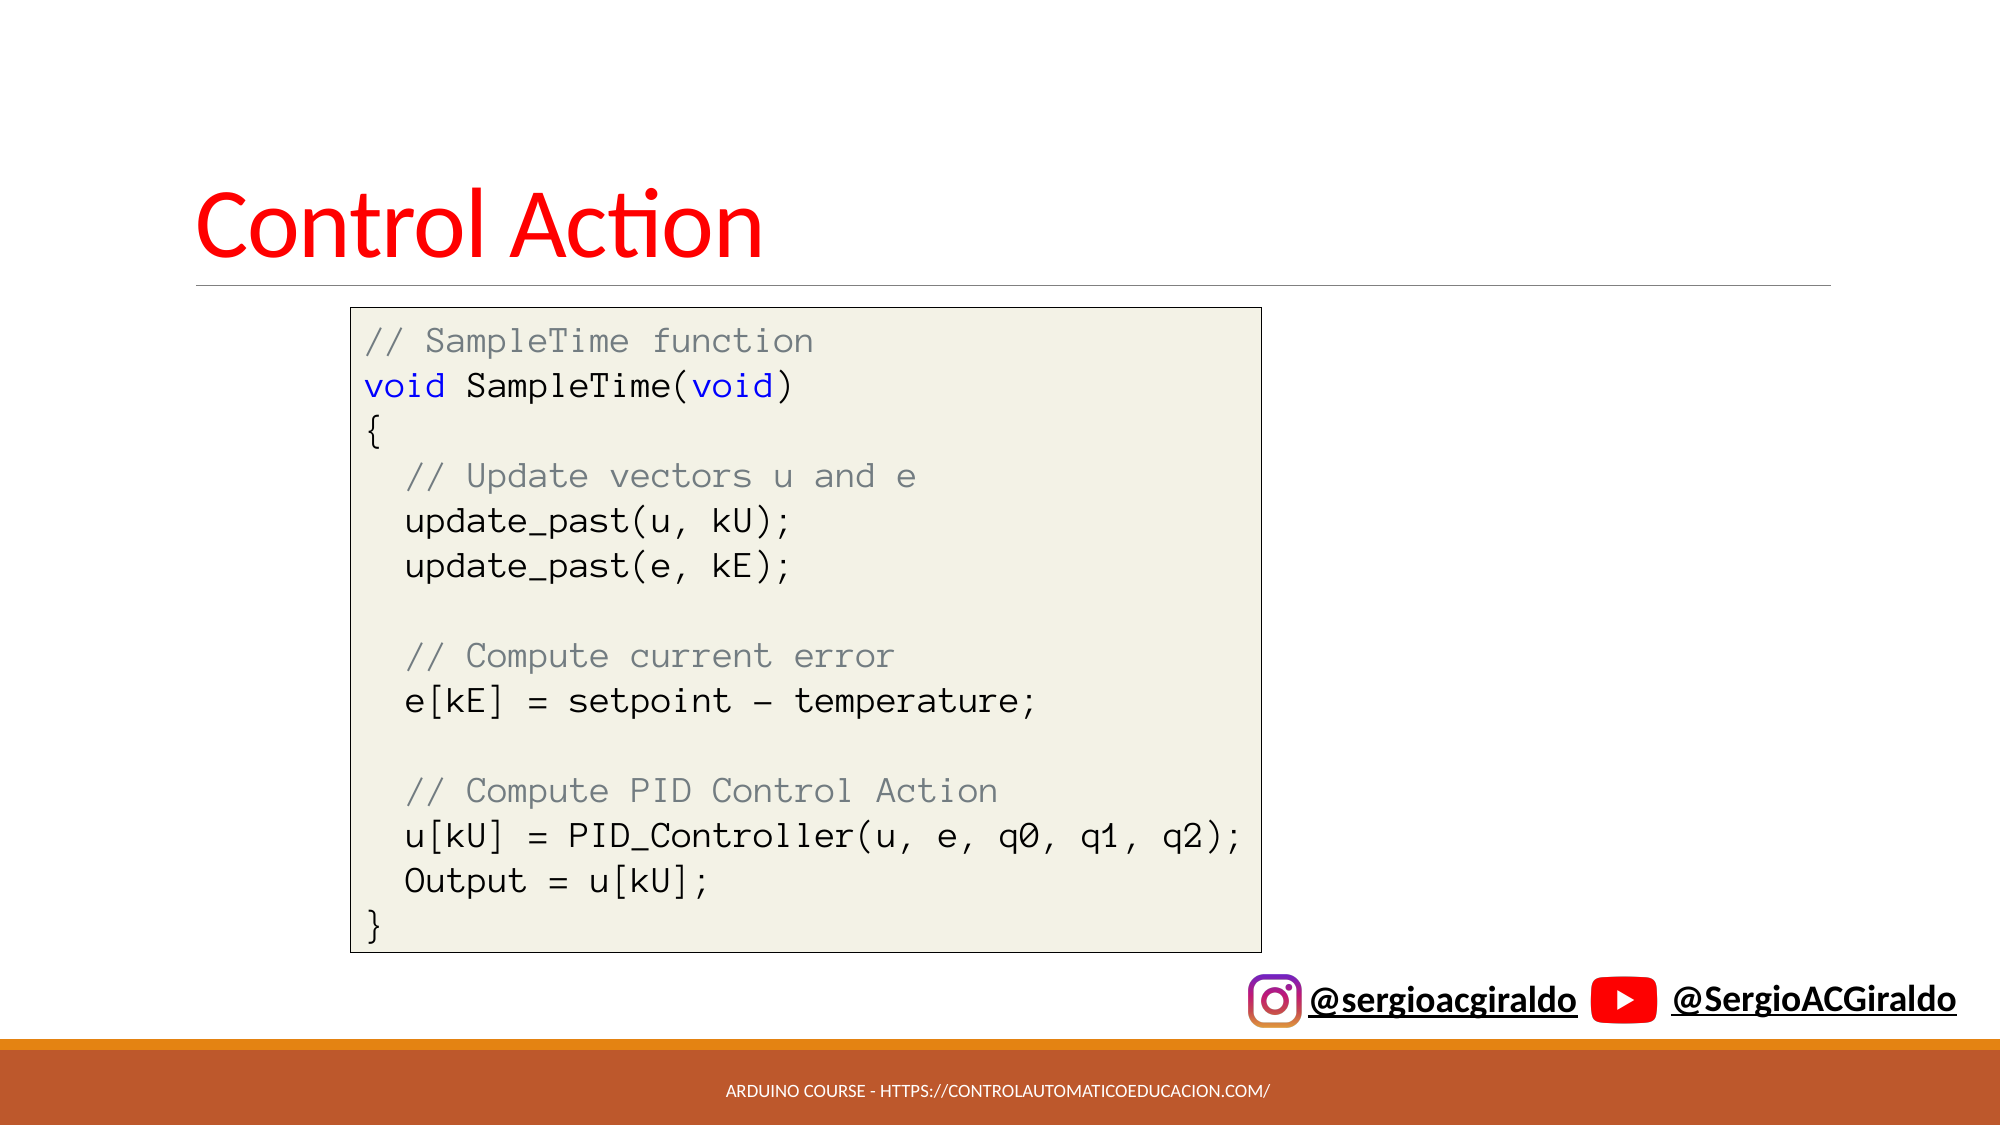

# Control Action
// SampleTime function
void SampleTime(void)
{
  // Update vectors u and e
  update_past(u, kU);
  update_past(e, kE);
  // Compute current error
  e[kE] = setpoint - temperature;

  // Compute PID Control Action
  u[kU] = PID_Controller(u, e, q0, q1, q2);
  Output = u[kU];
}
Arduino Course - https://controlautomaticoeducacion.com/